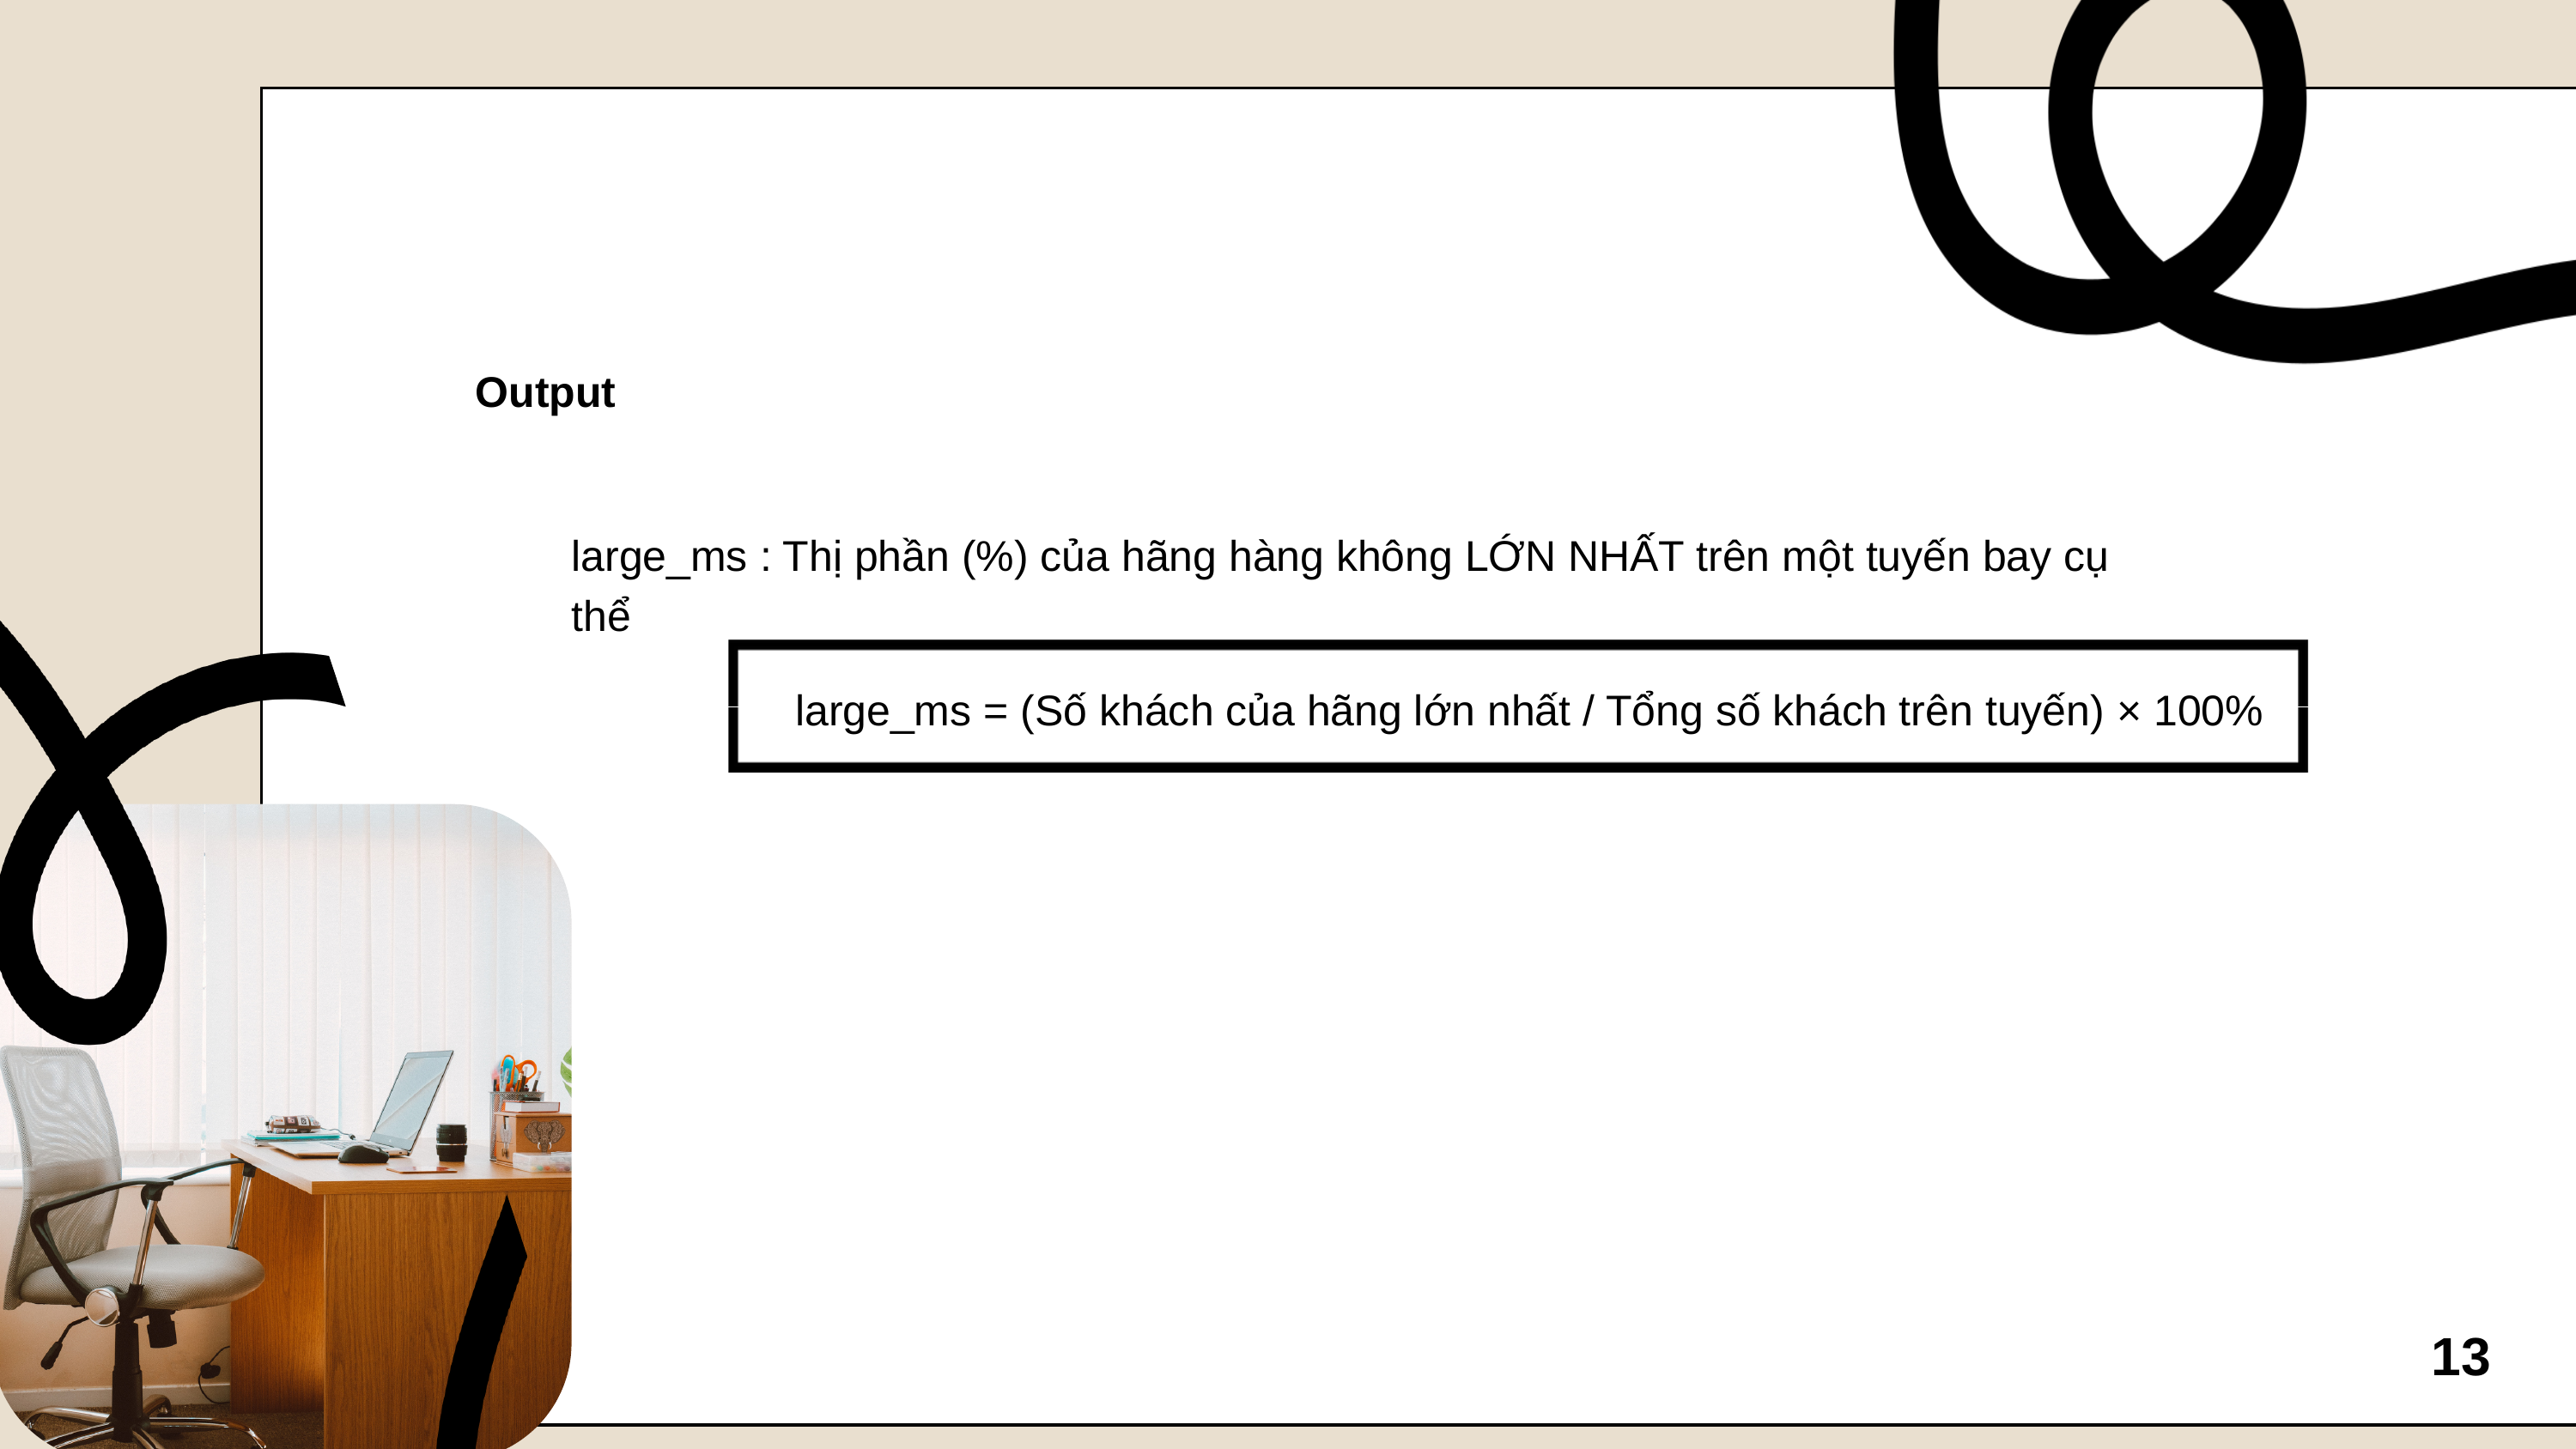

Output
large_ms : Thị phần (%) của hãng hàng không LỚN NHẤT trên một tuyến bay cụ thể

large_ms = (Số khách của hãng lớn nhất / Tổng số khách trên tuyến) × 100%

13